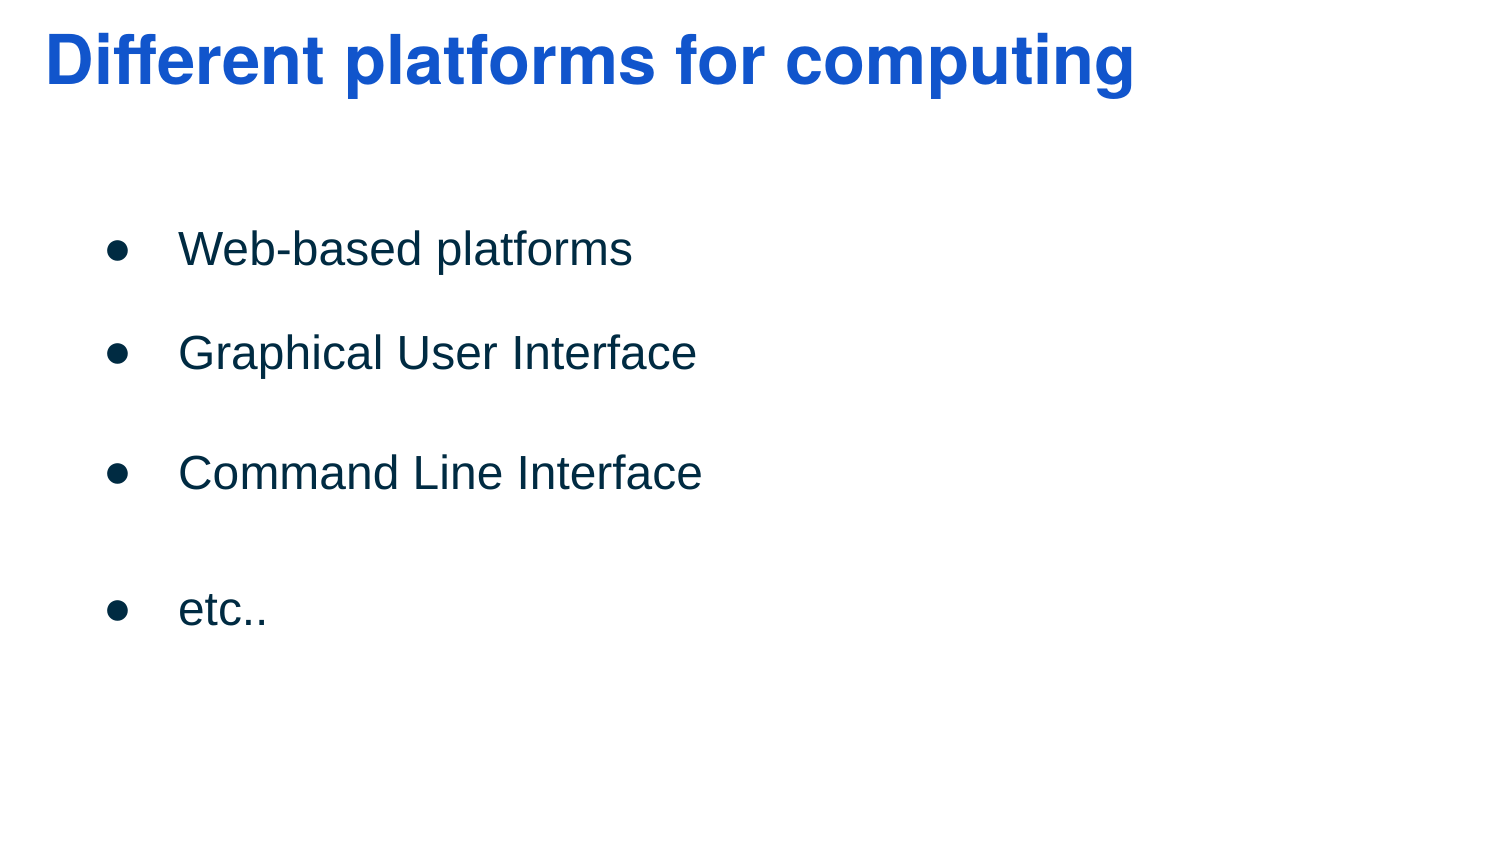

# Different platforms for computing
Web-based platforms

Graphical User Interface

Command Line Interface

etc..